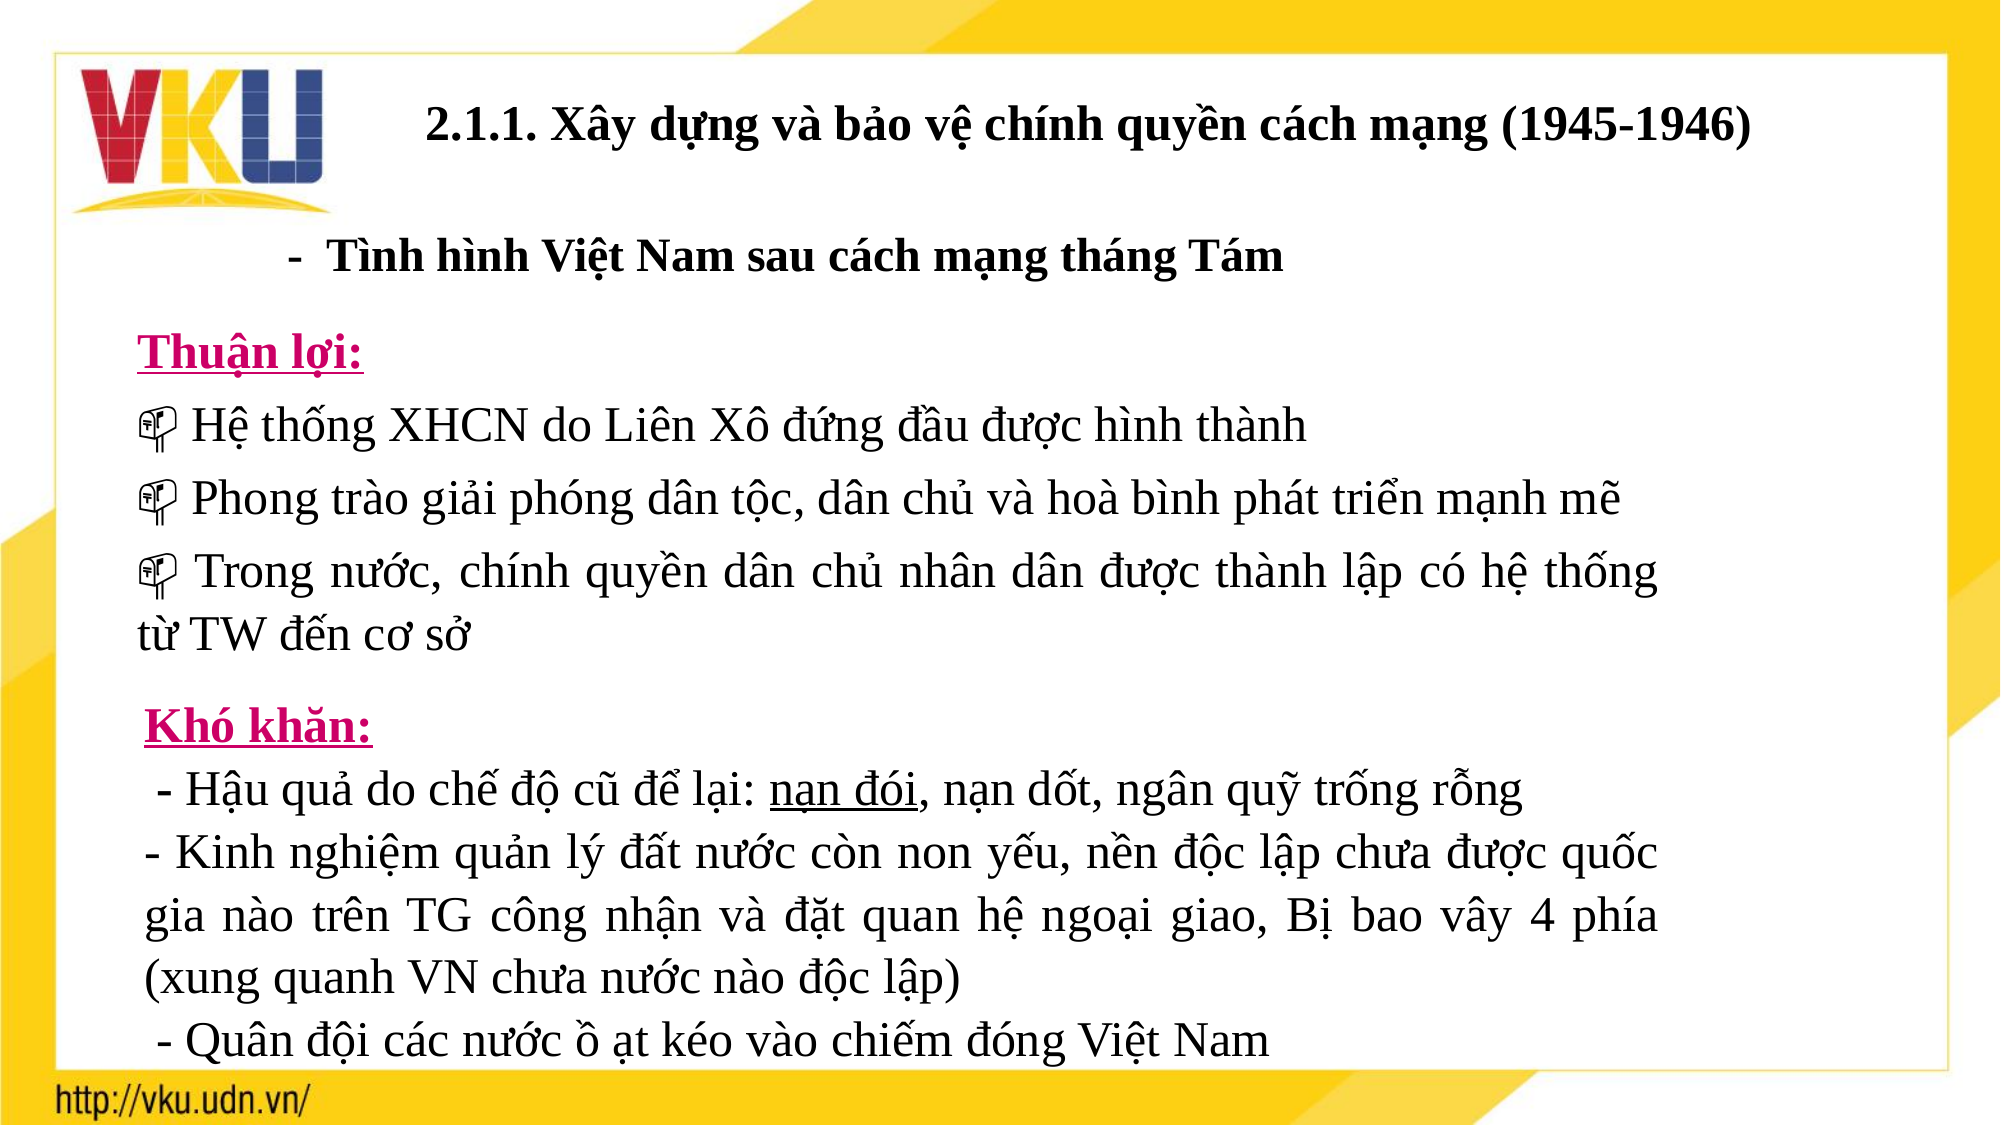

2.1.1. Xây dựng và bảo vệ chính quyền cách mạng (1945-1946)
-  Tình hình Việt Nam sau cách mạng tháng Tám
Thuận lợi:
 Hệ thống XHCN do Liên Xô đứng đầu được hình thành
 Phong trào giải phóng dân tộc, dân chủ và hoà bình phát triển mạnh mẽ
 Trong nước, chính quyền dân chủ nhân dân được thành lập có hệ thống từ TW đến cơ sở
Khó khăn:
 - Hậu quả do chế độ cũ để lại: nạn đói, nạn dốt, ngân quỹ trống rỗng
- Kinh nghiệm quản lý đất nước còn non yếu, nền độc lập chưa được quốc gia nào trên TG công nhận và đặt quan hệ ngoại giao, Bị bao vây 4 phía (xung quanh VN chưa nước nào độc lập)
 - Quân đội các nước ồ ạt kéo vào chiếm đóng Việt Nam